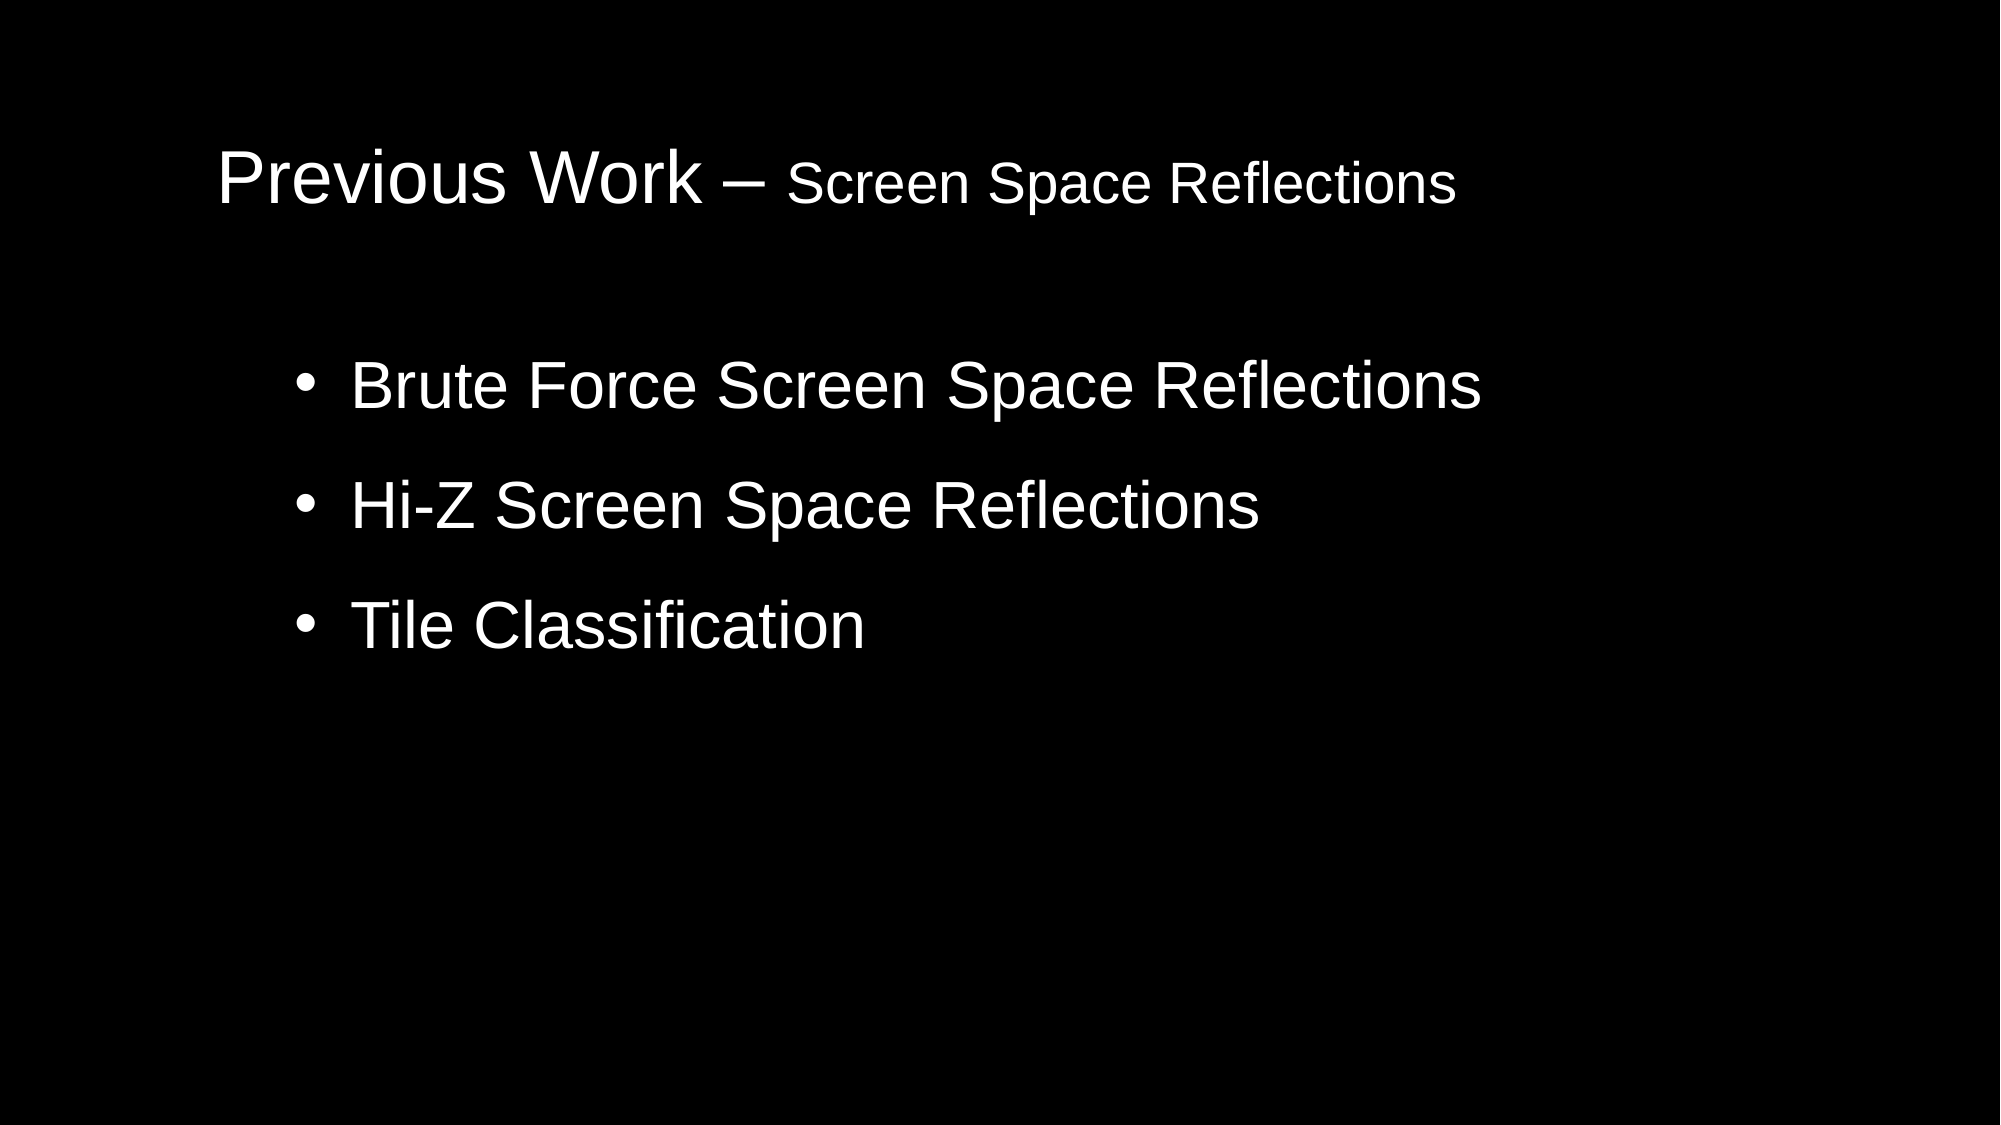

Previous Work – Screen Space Reflections
Brute Force Screen Space Reflections
Hi-Z Screen Space Reflections
Tile Classification